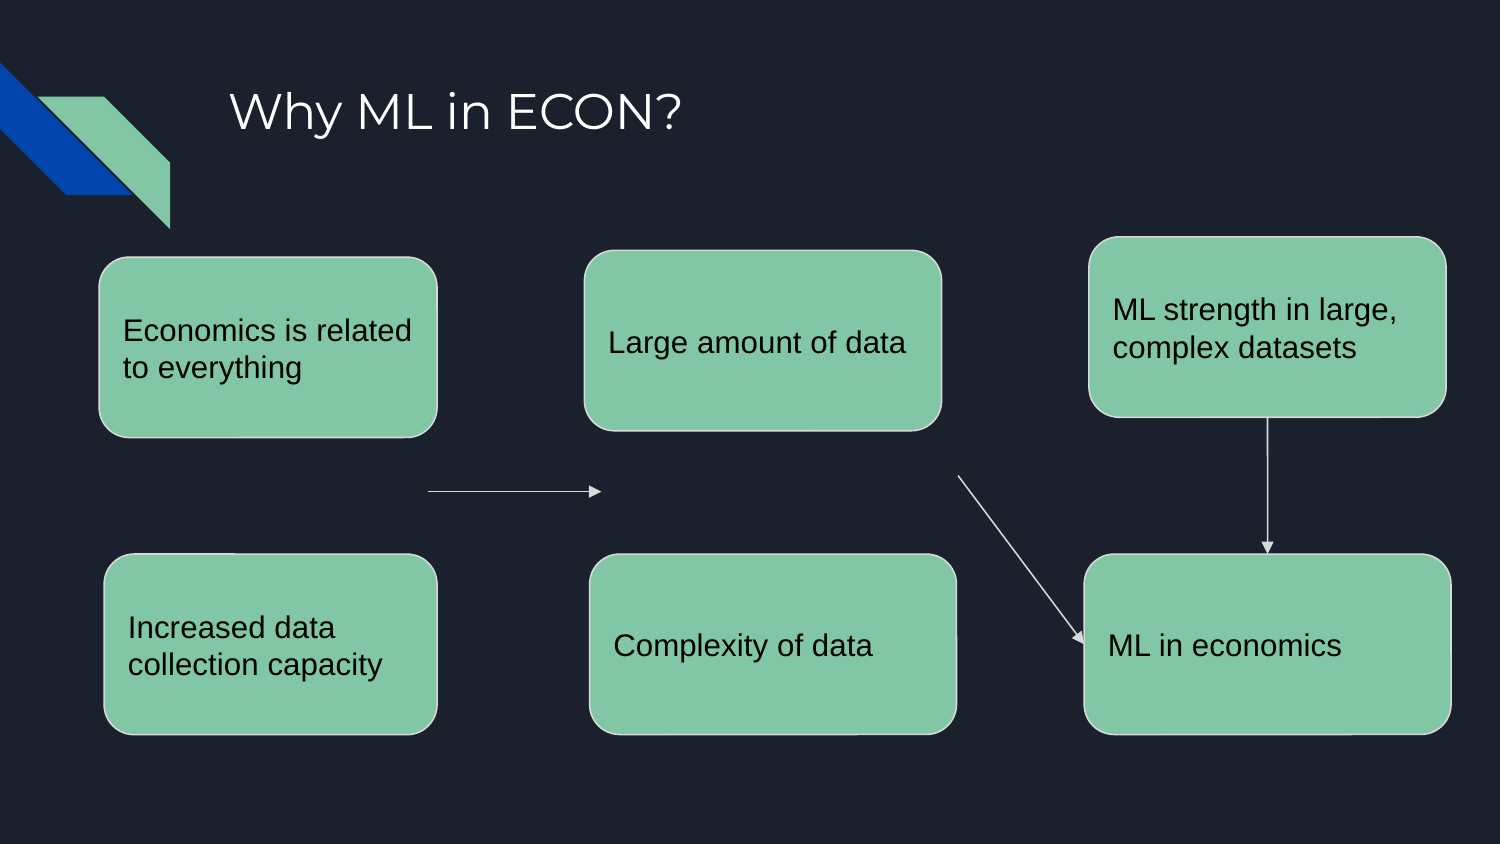

# Why ML in ECON?
ML strength in large, complex datasets
Large amount of data
Economics is related to everything
Increased data collection capacity
Complexity of data
ML in economics